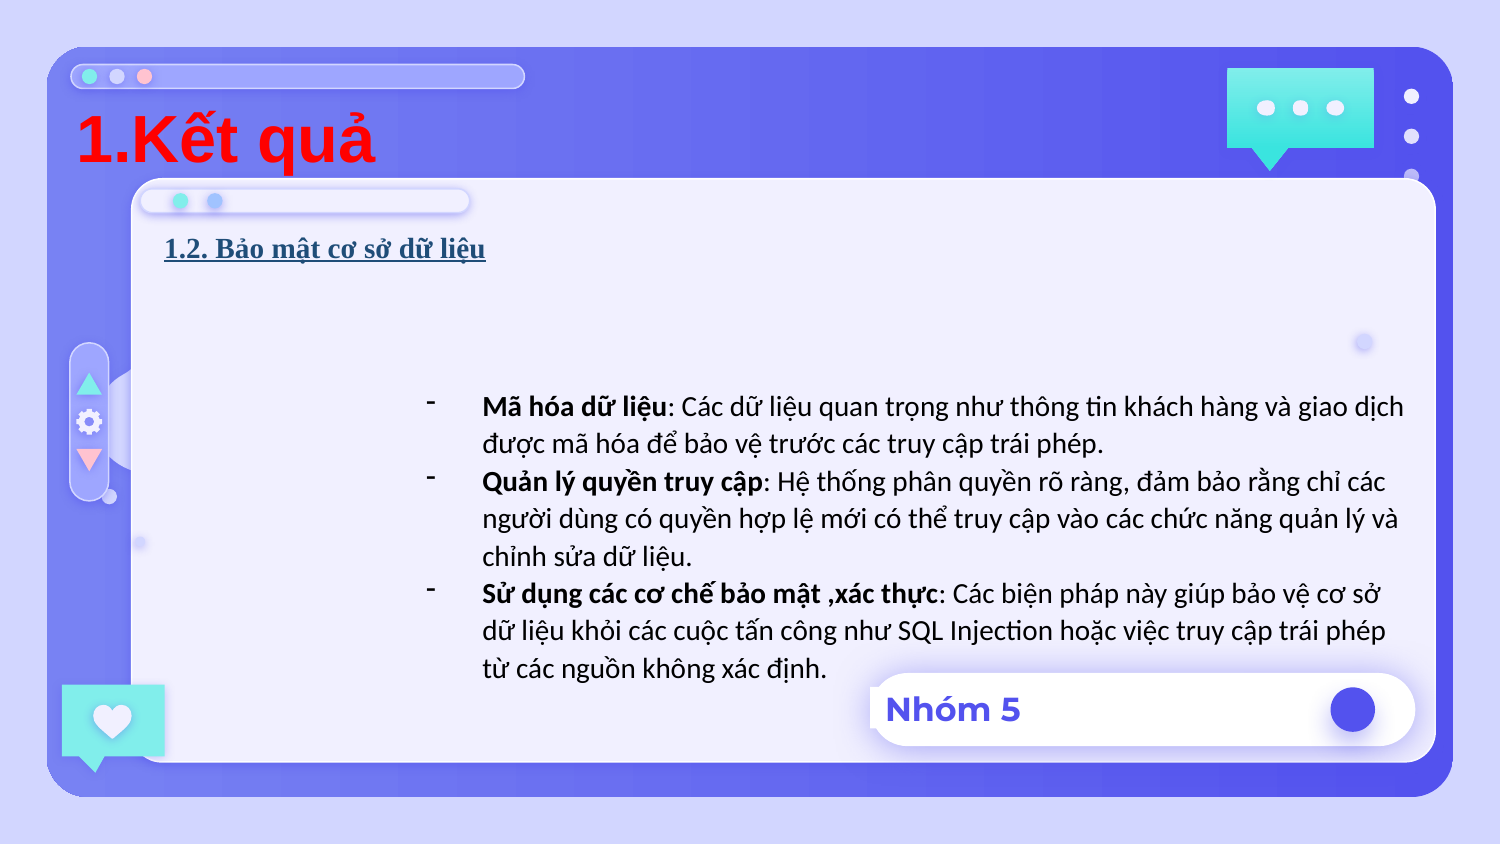

1.Kết quả

1.2. Bảo mật cơ sở dữ liệu

Mã hóa dữ liệu: Các dữ liệu quan trọng như thông tin khách hàng và giao dịch được mã hóa để bảo vệ trước các truy cập trái phép.
Quản lý quyền truy cập: Hệ thống phân quyền rõ ràng, đảm bảo rằng chỉ các người dùng có quyền hợp lệ mới có thể truy cập vào các chức năng quản lý và chỉnh sửa dữ liệu.
Sử dụng các cơ chế bảo mật ,xác thực: Các biện pháp này giúp bảo vệ cơ sở dữ liệu khỏi các cuộc tấn công như SQL Injection hoặc việc truy cập trái phép từ các nguồn không xác định.

# Nhóm 5